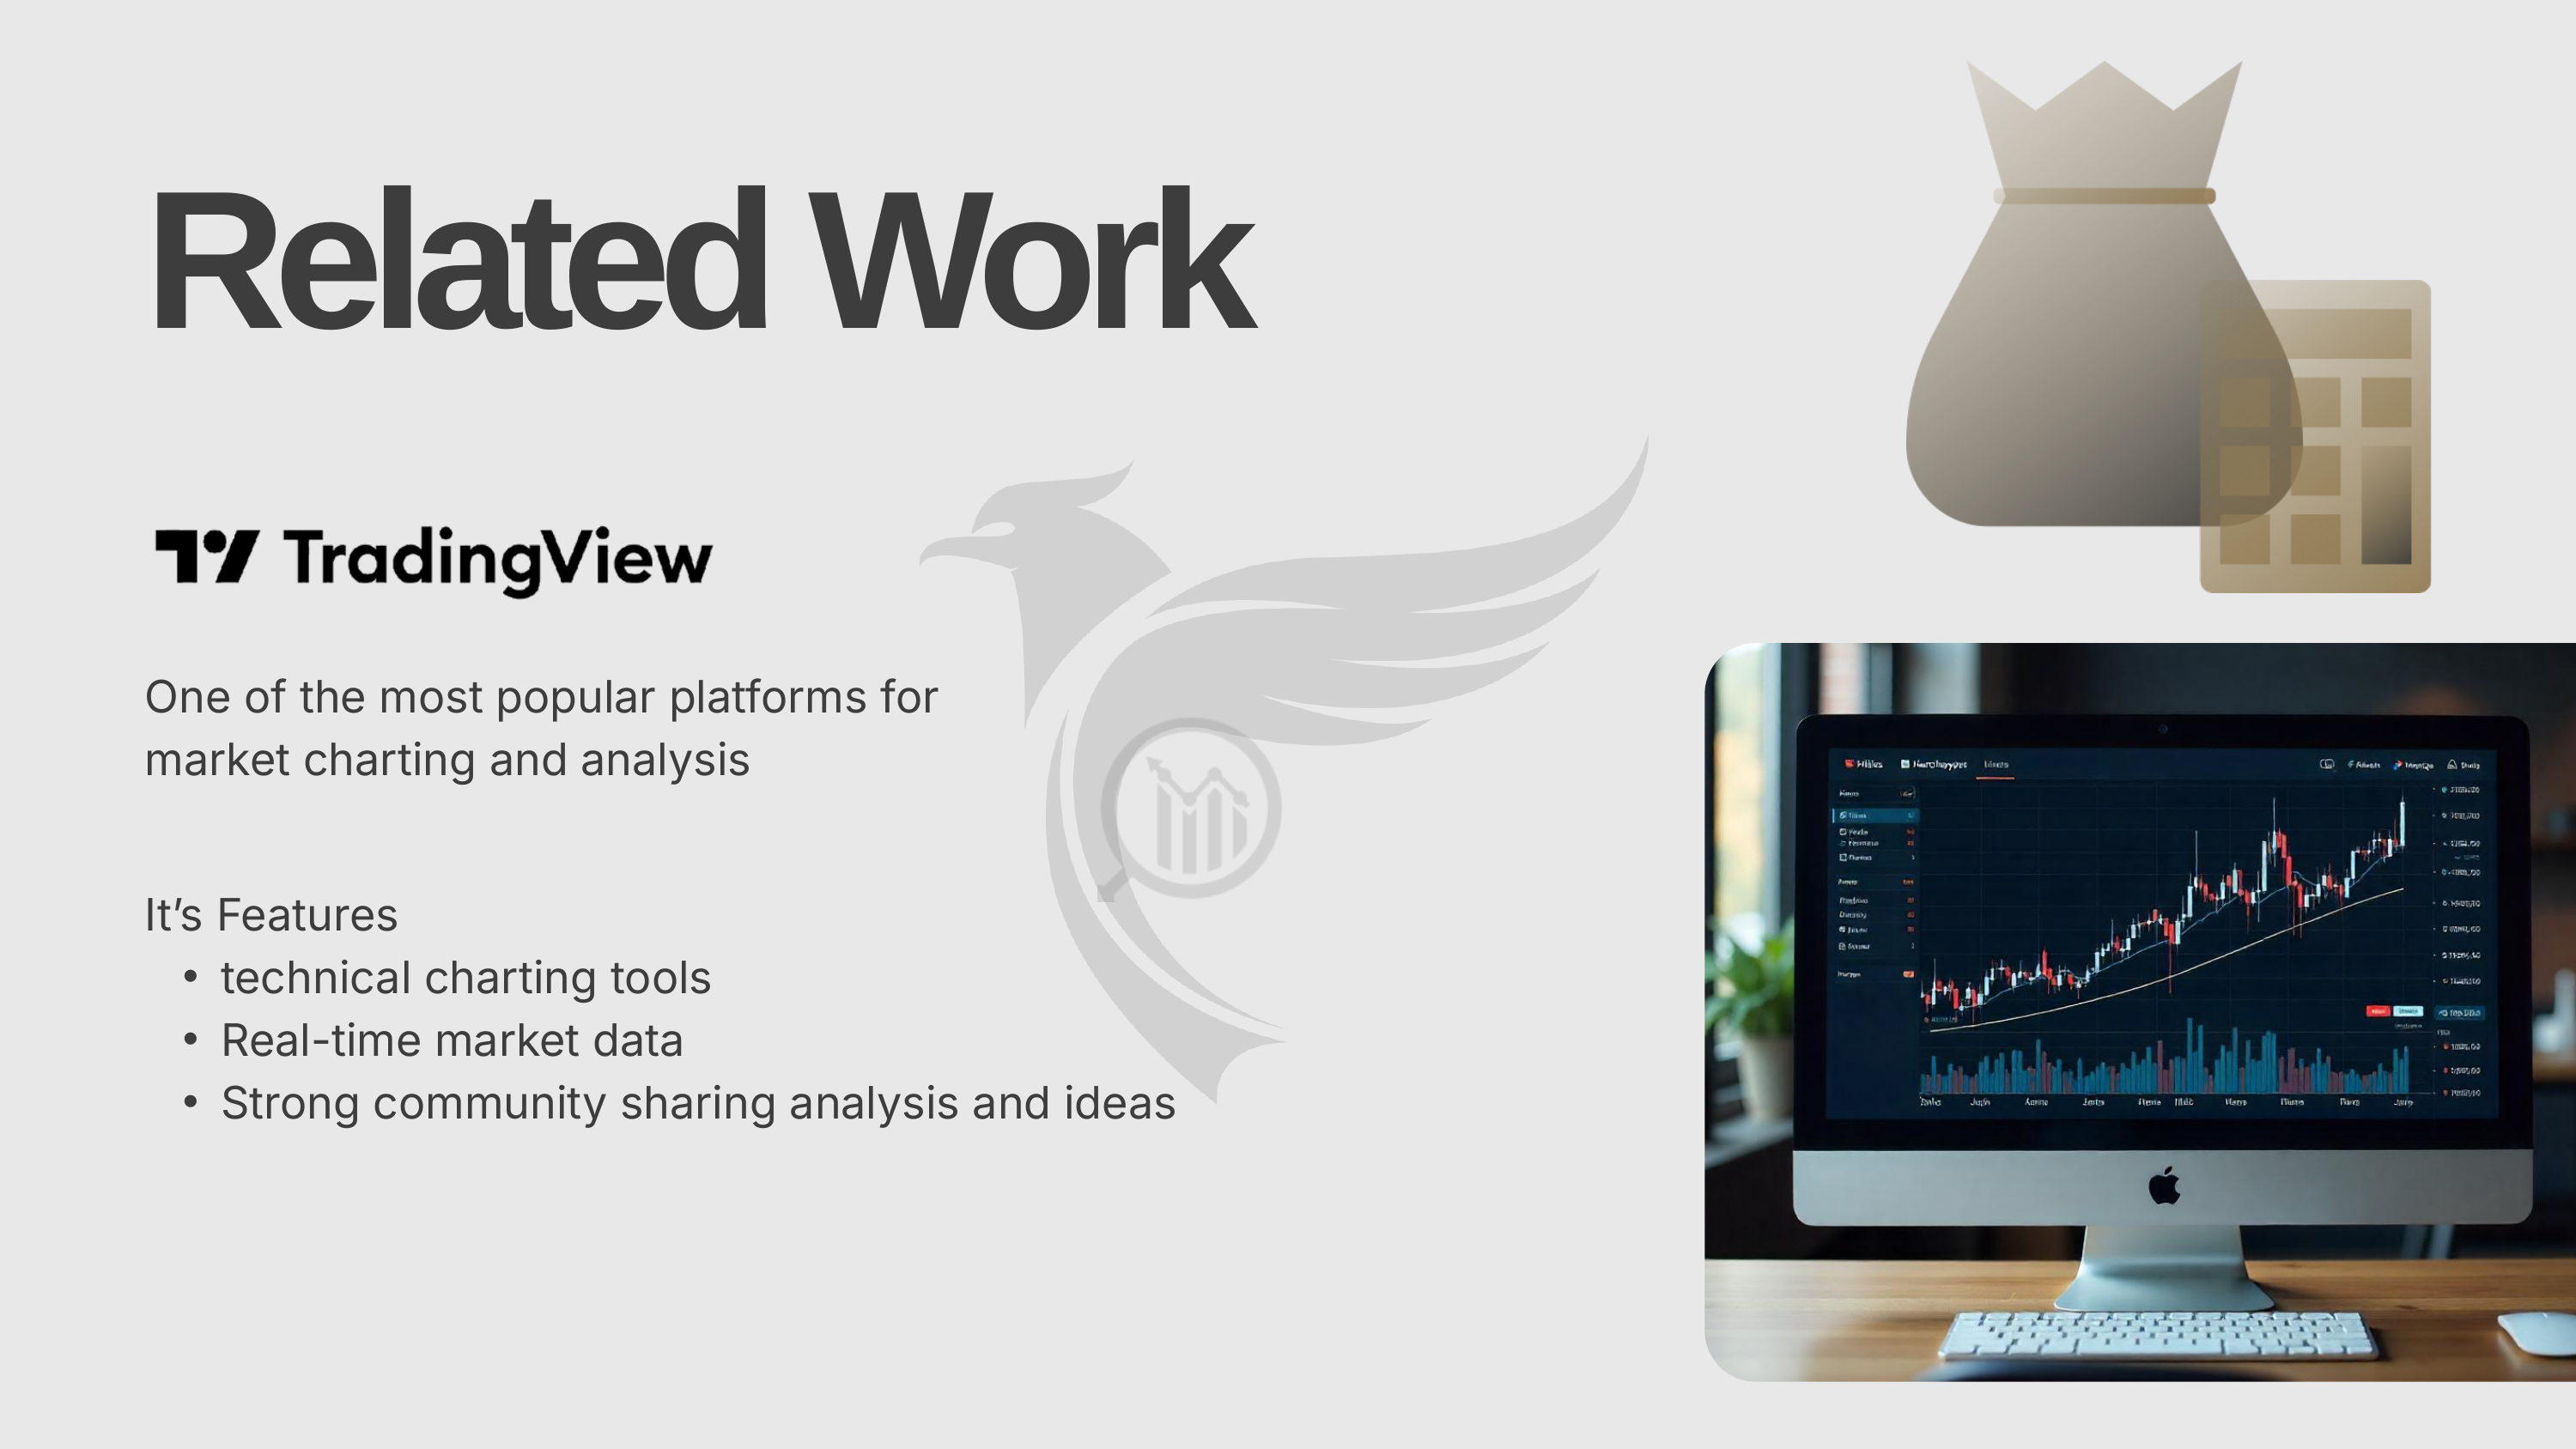

Related Work

One of the most popular platforms for market charting and analysis

It’s Features
technical charting tools
Real-time market data
Strong community sharing analysis and ideas